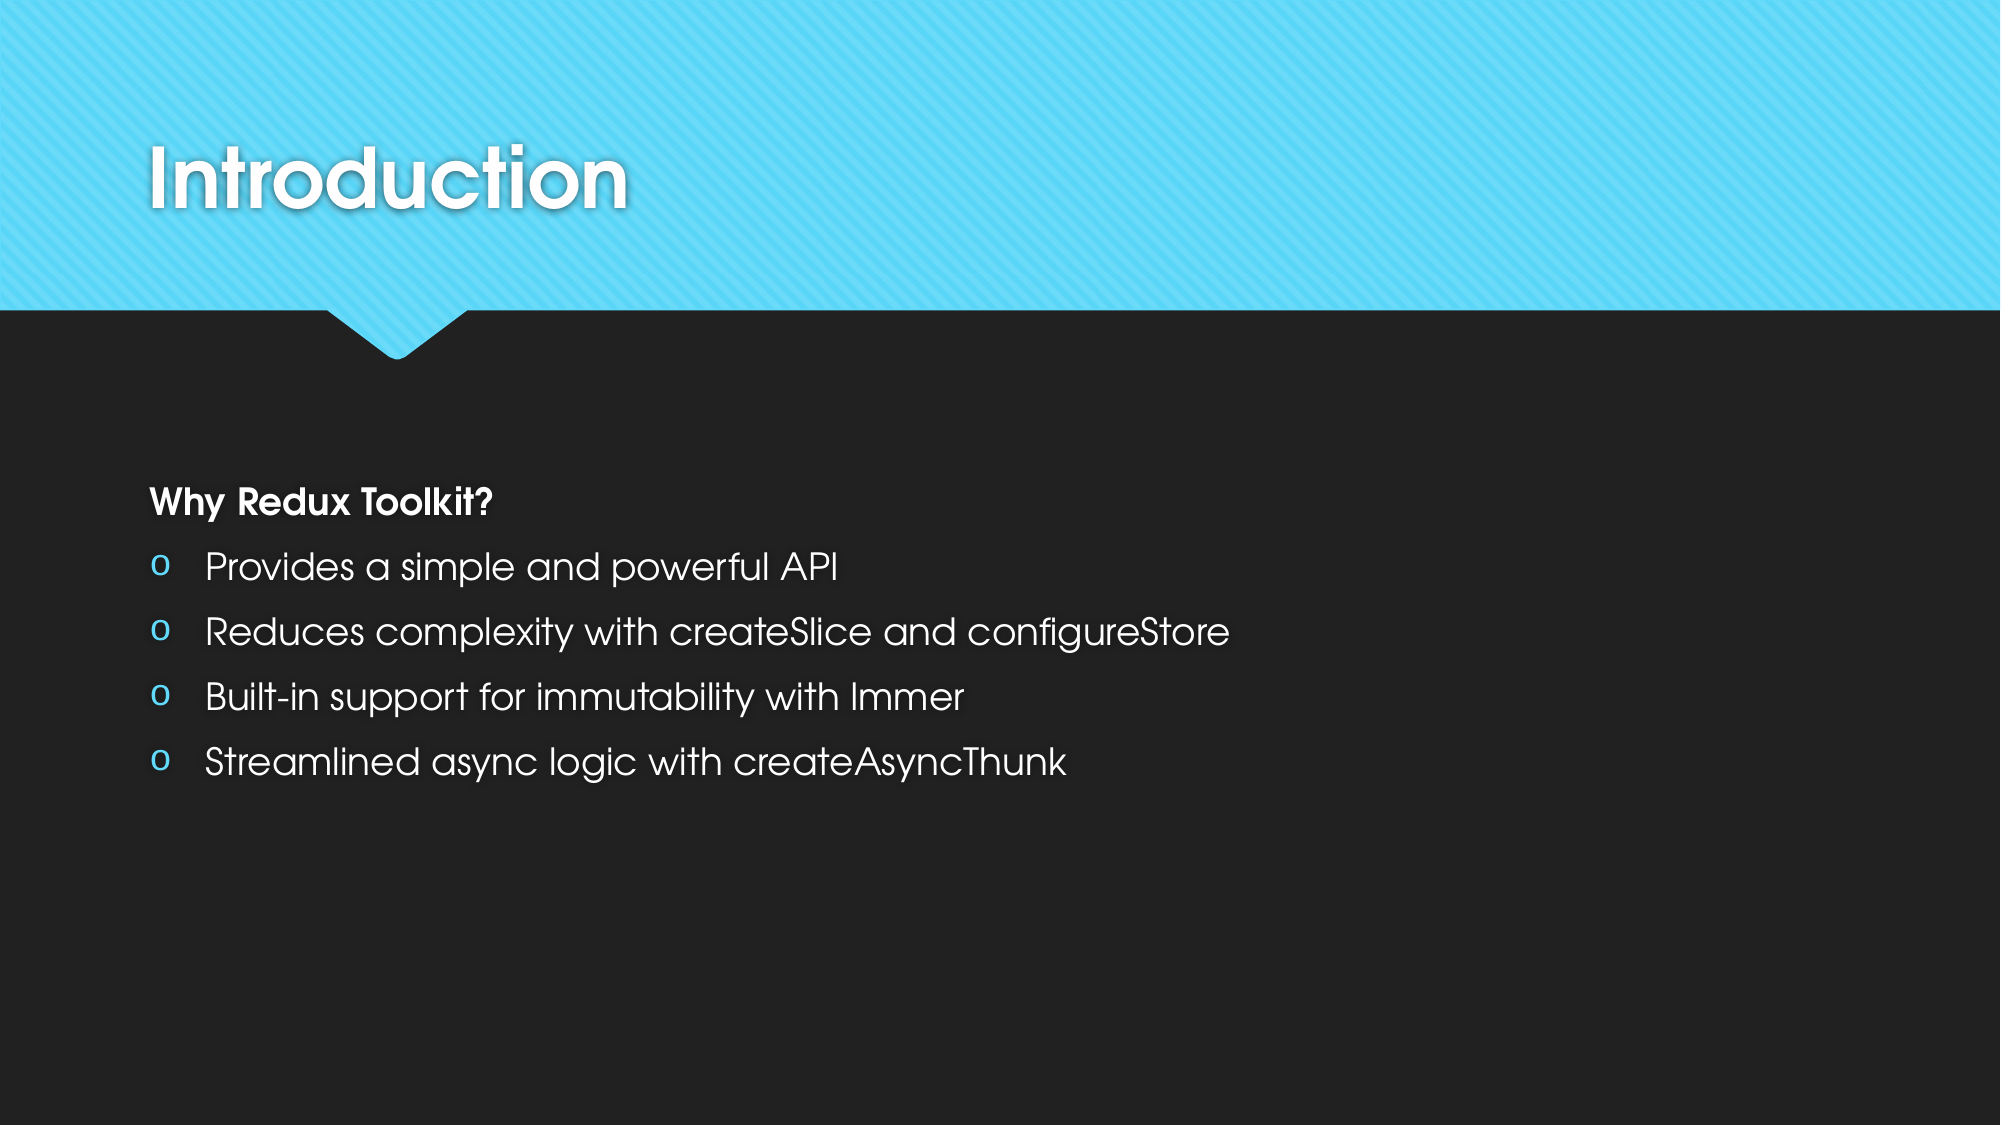

# Introduction
Why Redux Toolkit?
Provides a simple and powerful API
Reduces complexity with createSlice and configureStore
Built-in support for immutability with Immer
Streamlined async logic with createAsyncThunk